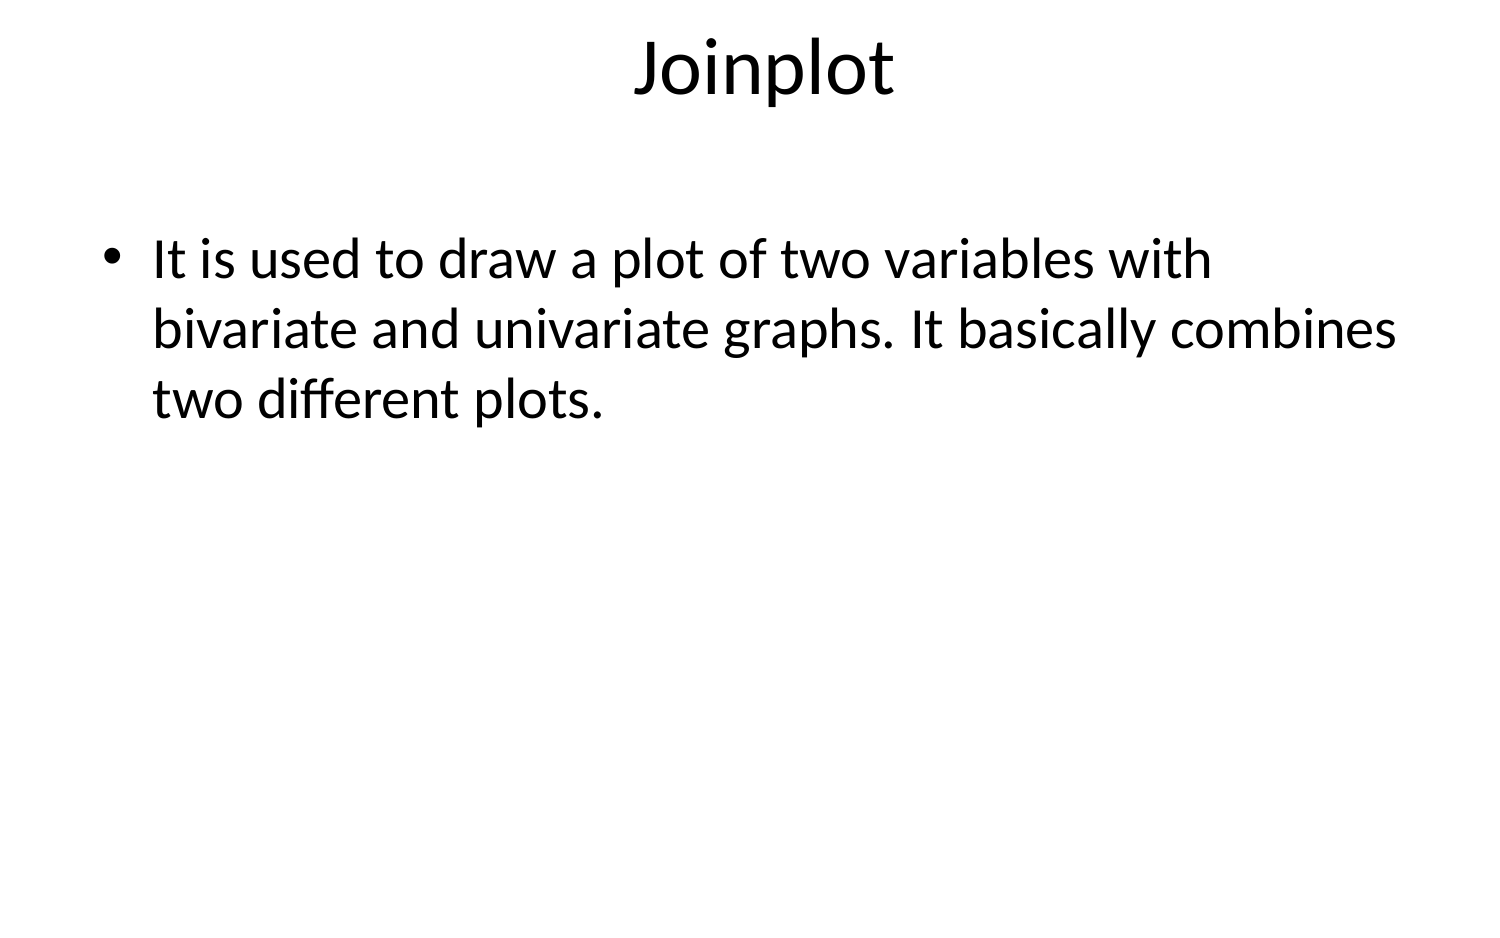

# Joinplot
It is used to draw a plot of two variables with bivariate and univariate graphs. It basically combines two different plots.